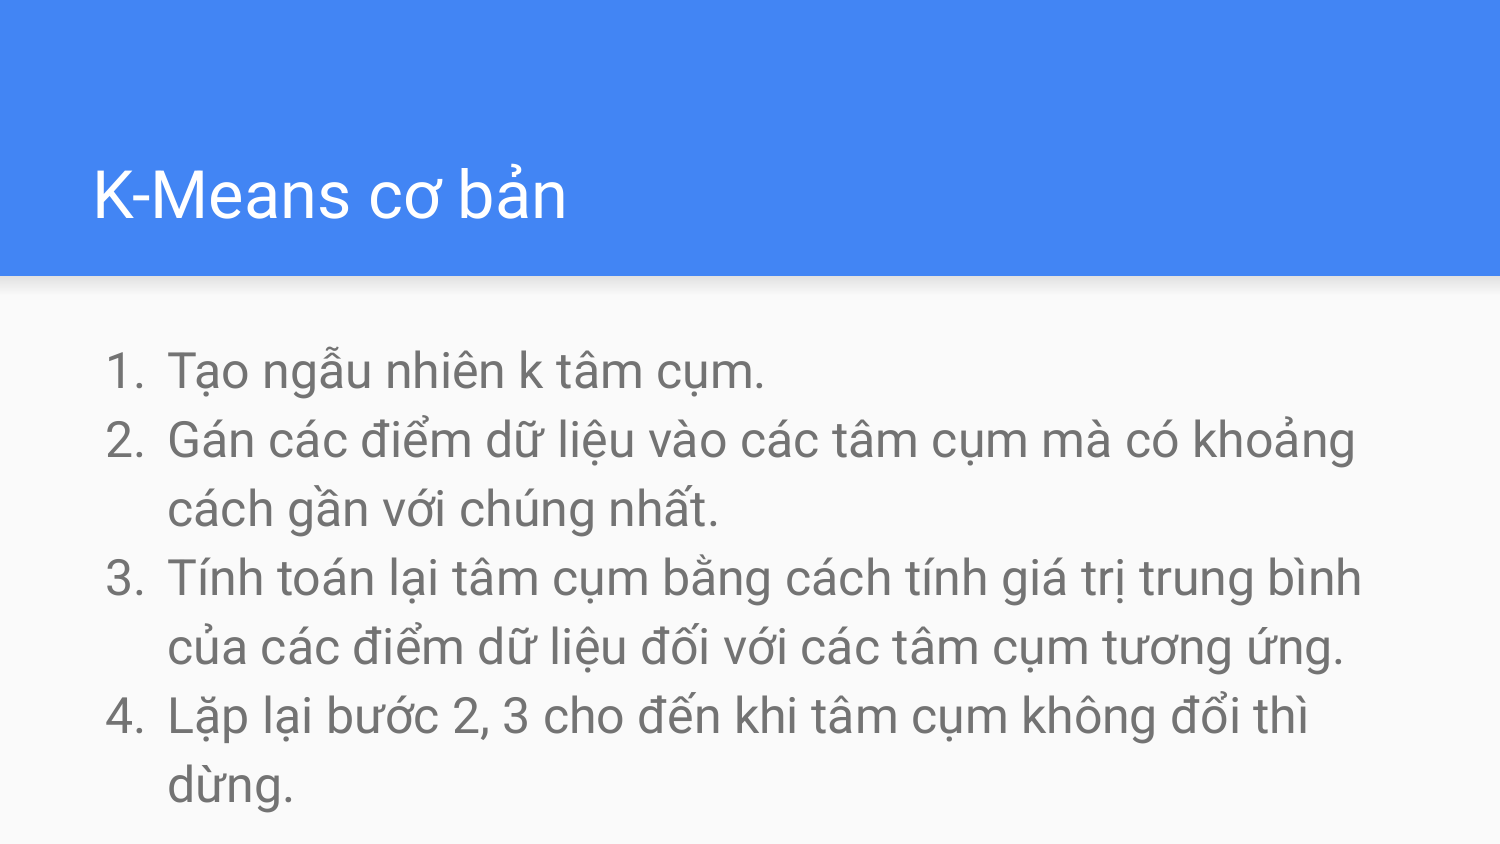

# K-Means cơ bản
Tạo ngẫu nhiên k tâm cụm.
Gán các điểm dữ liệu vào các tâm cụm mà có khoảng cách gần với chúng nhất.
Tính toán lại tâm cụm bằng cách tính giá trị trung bình của các điểm dữ liệu đối với các tâm cụm tương ứng.
Lặp lại bước 2, 3 cho đến khi tâm cụm không đổi thì dừng.